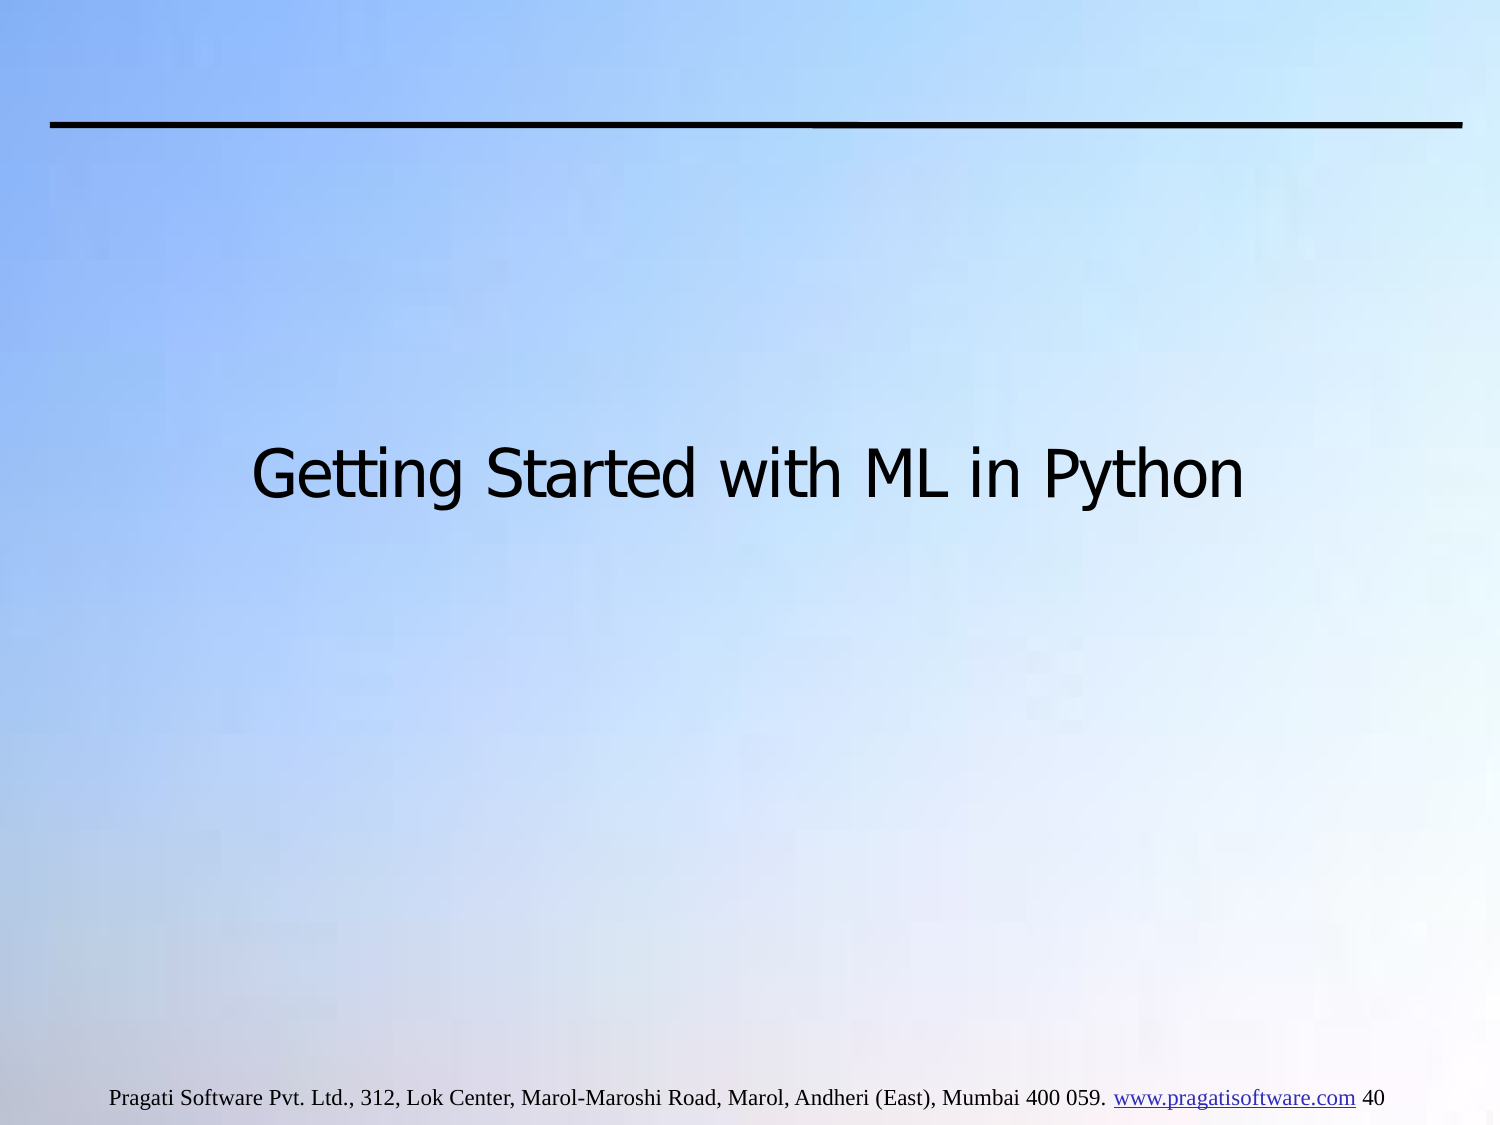

# Getting Started with ML in Python